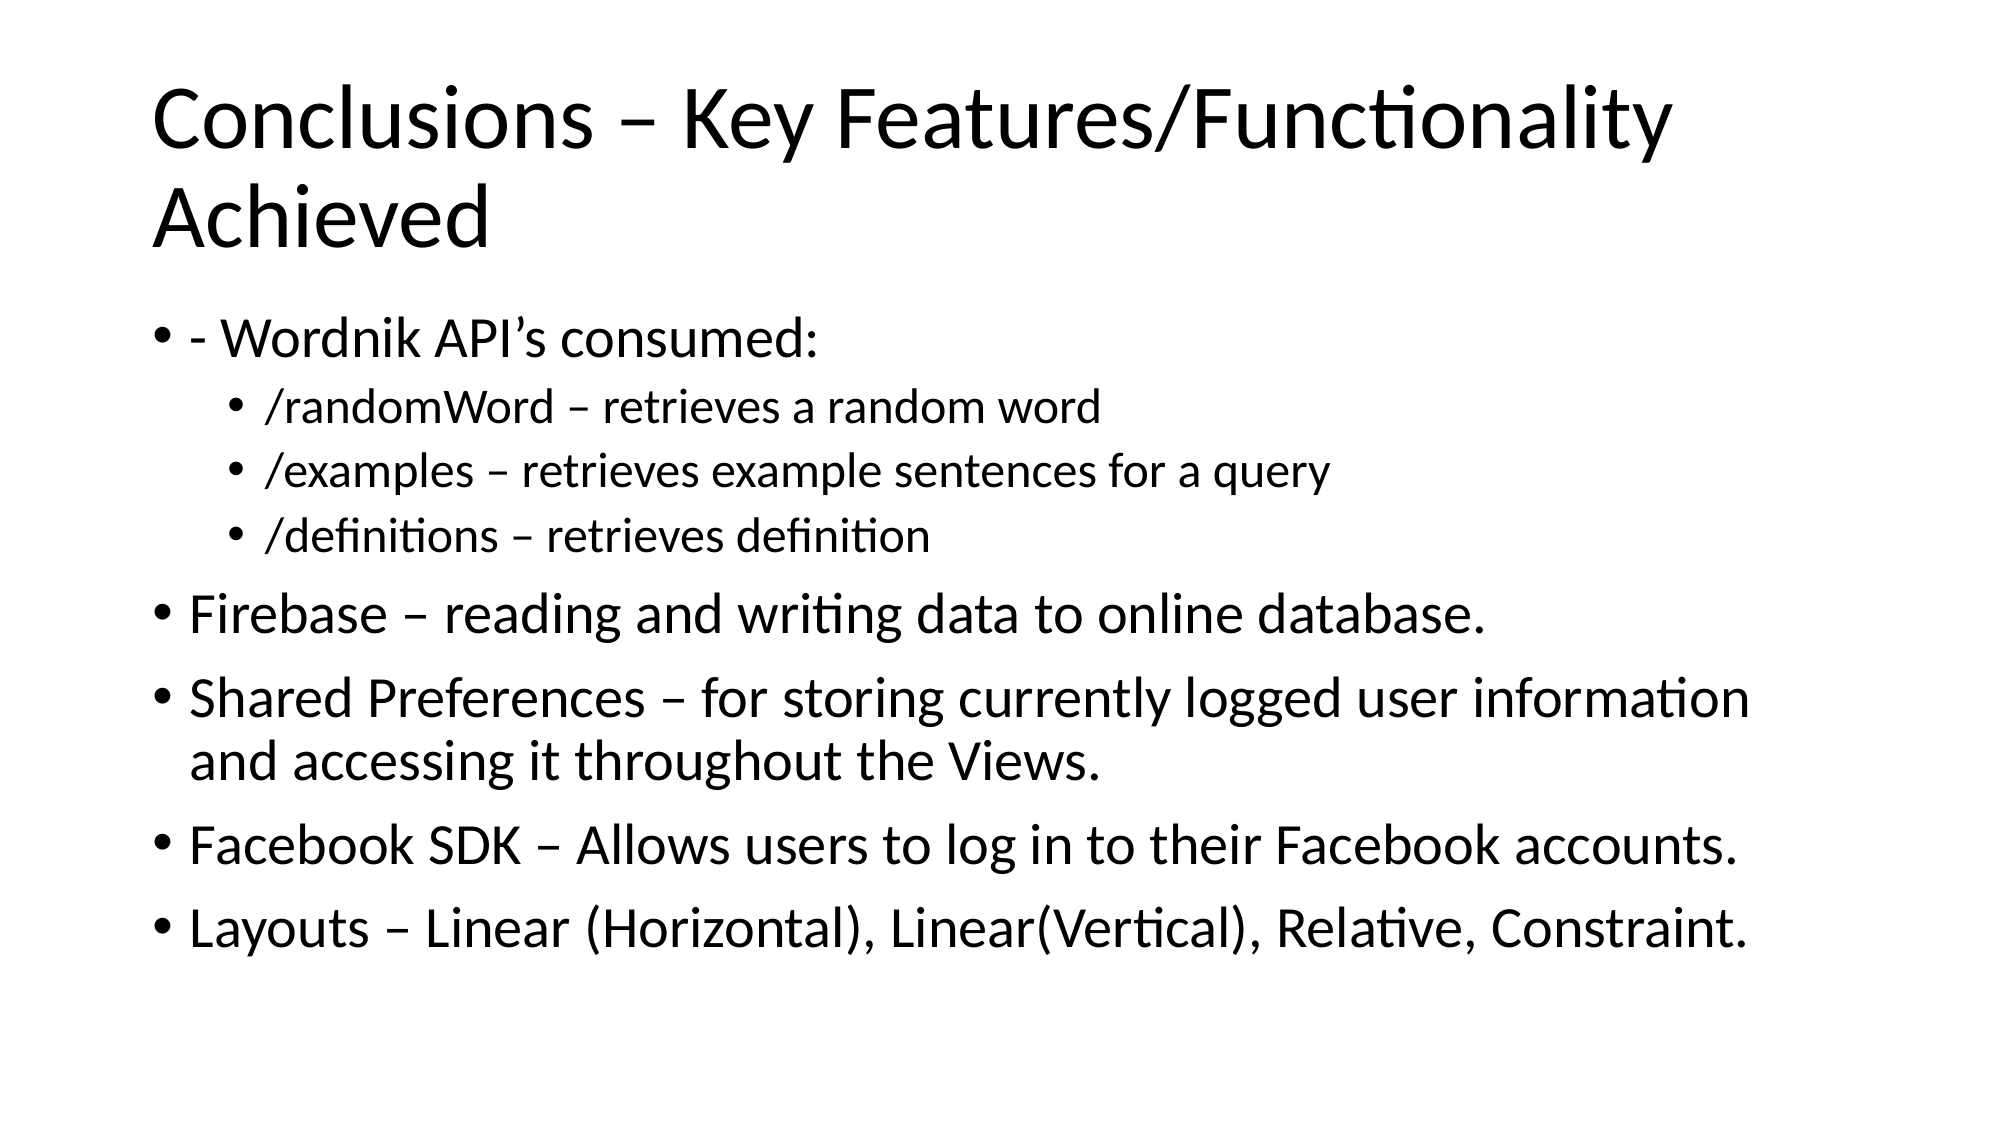

# Conclusions – Key Features/Functionality Achieved
- Wordnik API’s consumed:
/randomWord – retrieves a random word
/examples – retrieves example sentences for a query
/definitions – retrieves definition
Firebase – reading and writing data to online database.
Shared Preferences – for storing currently logged user information and accessing it throughout the Views.
Facebook SDK – Allows users to log in to their Facebook accounts.
Layouts – Linear (Horizontal), Linear(Vertical), Relative, Constraint.